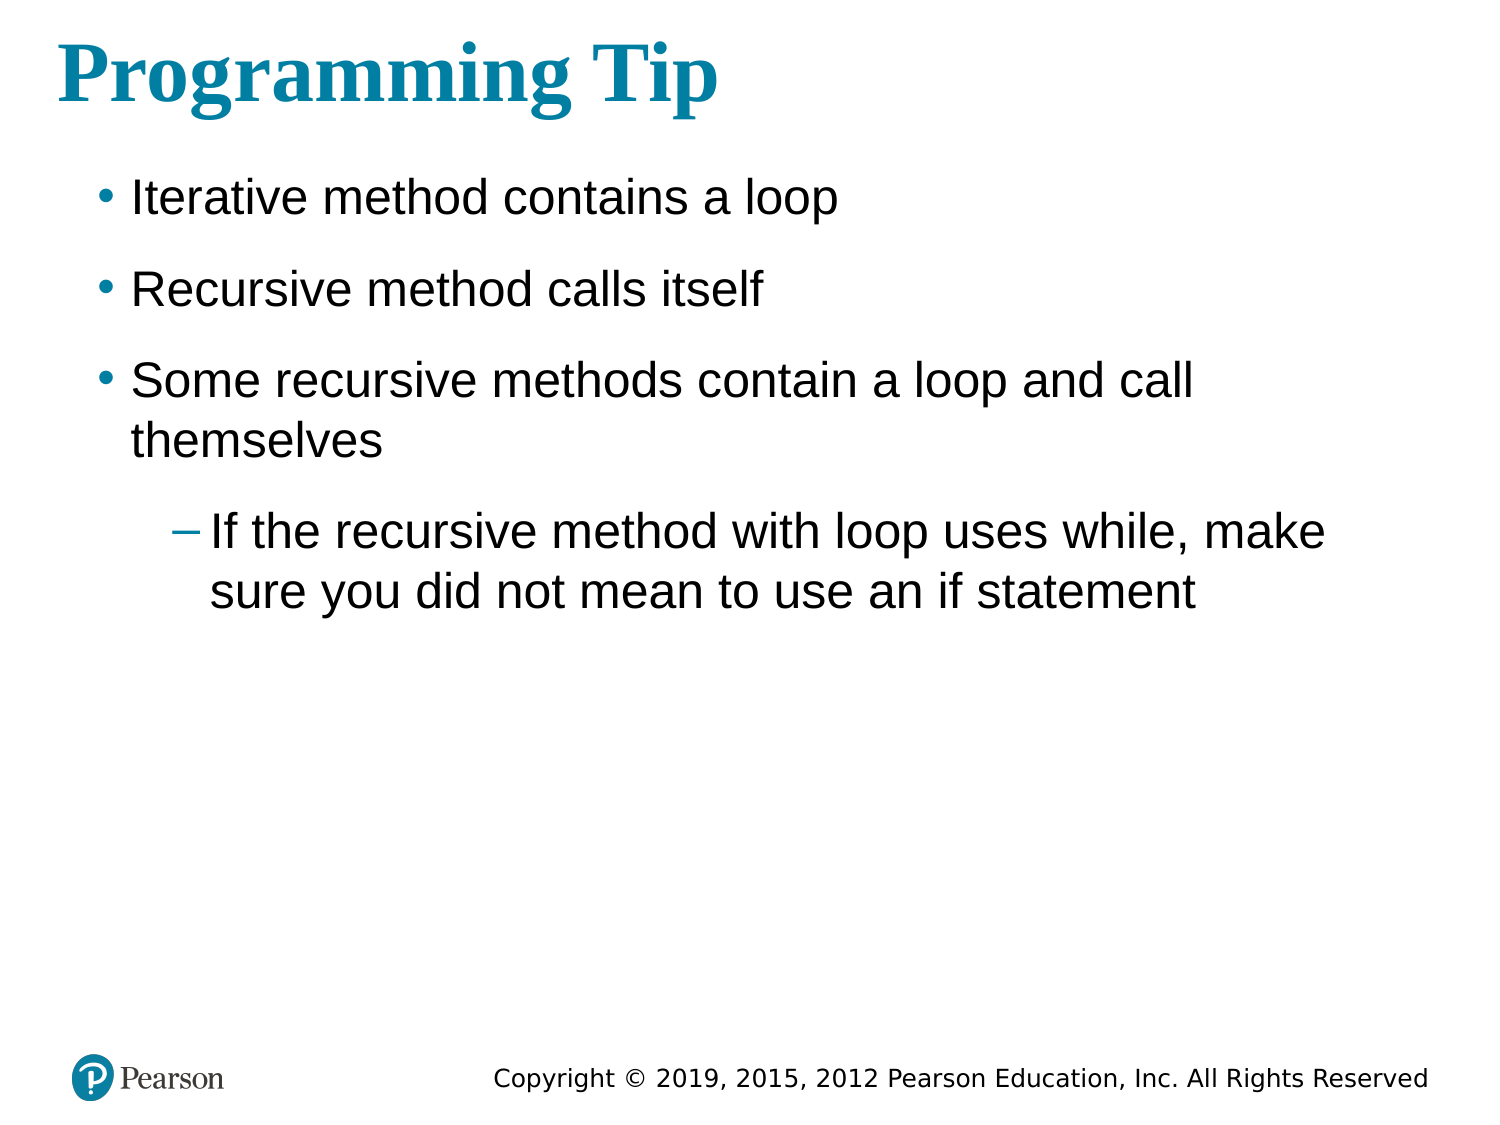

# Programming Tip
Iterative method contains a loop
Recursive method calls itself
Some recursive methods contain a loop and call themselves
If the recursive method with loop uses while, make sure you did not mean to use an if statement